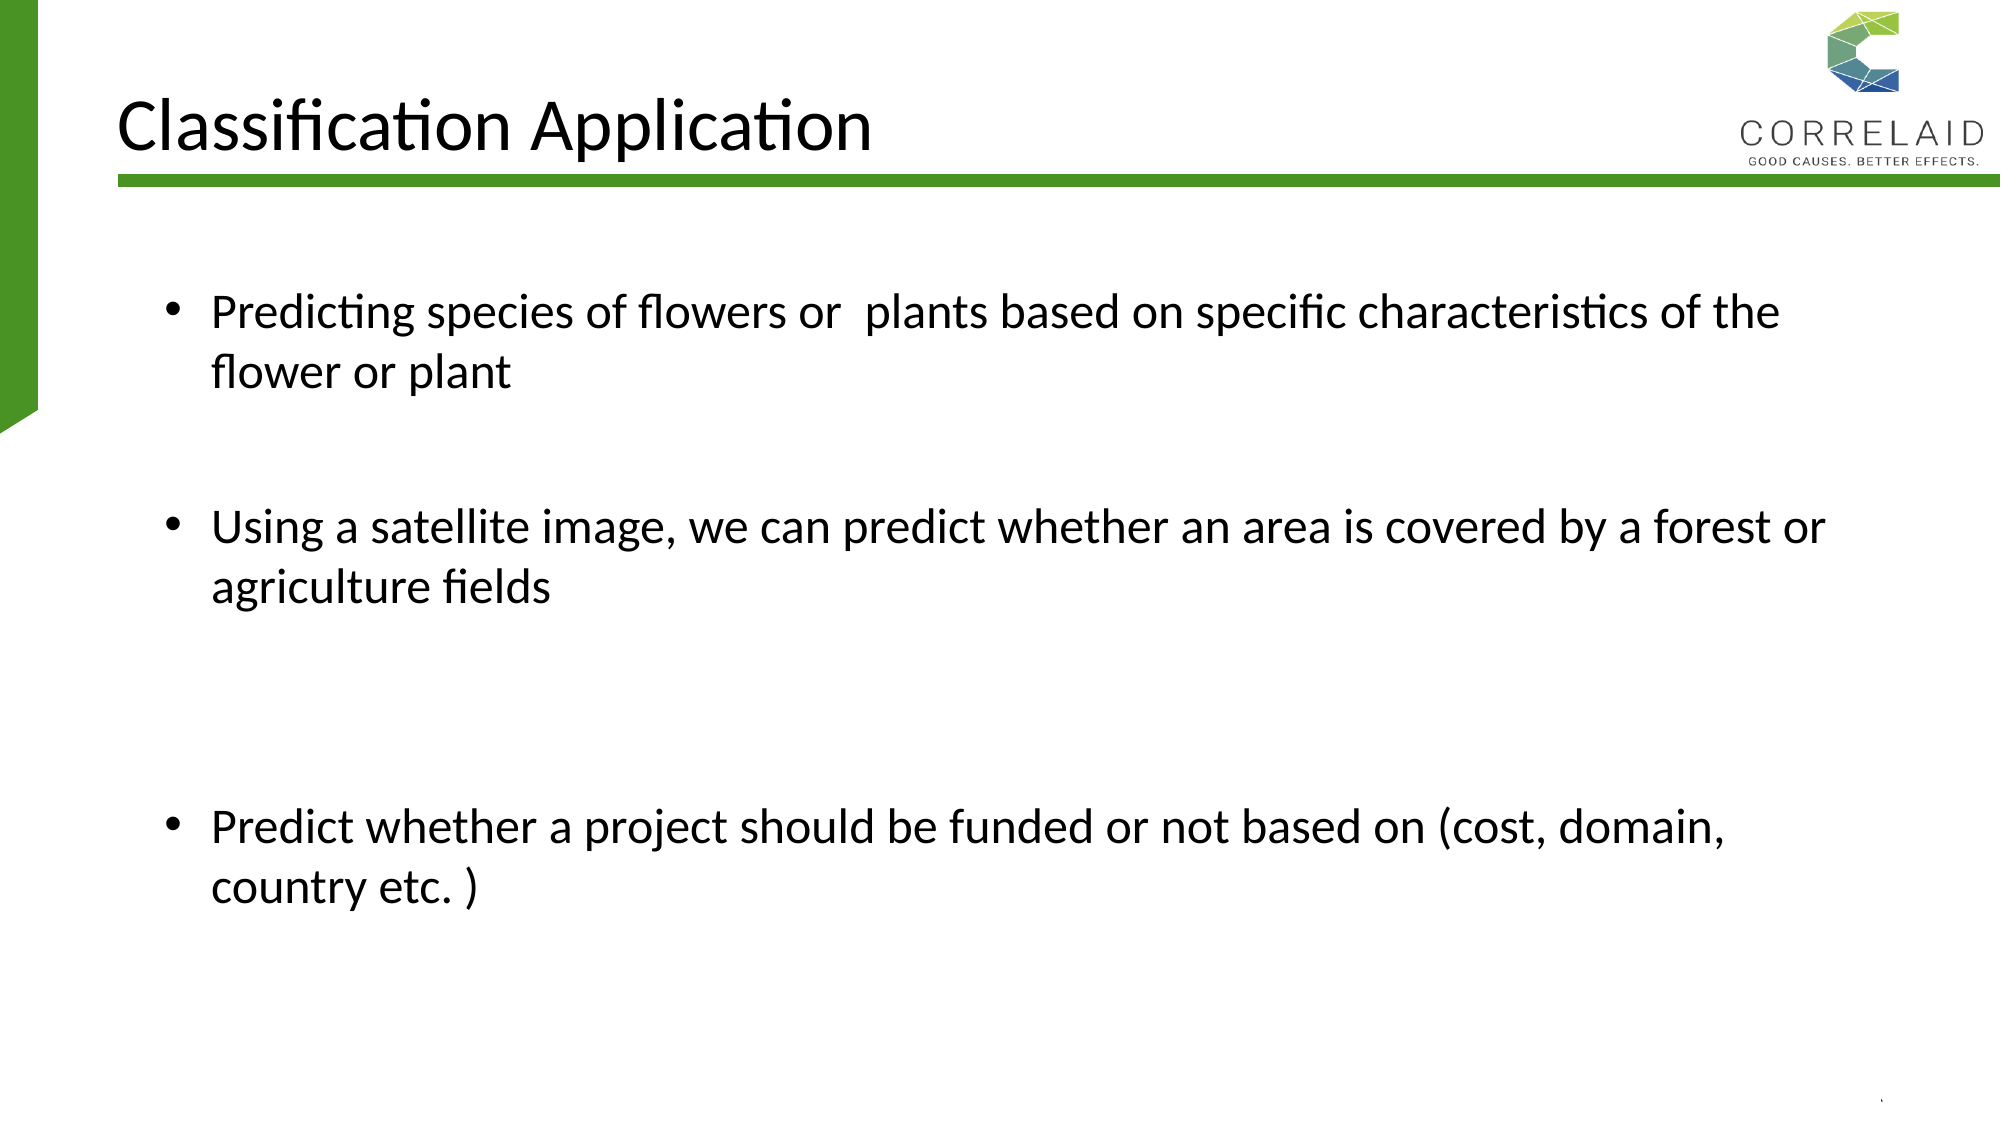

# Classification Application
Predicting species of flowers or  plants based on specific characteristics of the flower or plant

Using a satellite image, we can predict whether an area is covered by a forest or agriculture fields

Predict whether a project should be funded or not based on (cost, domain, country etc. )